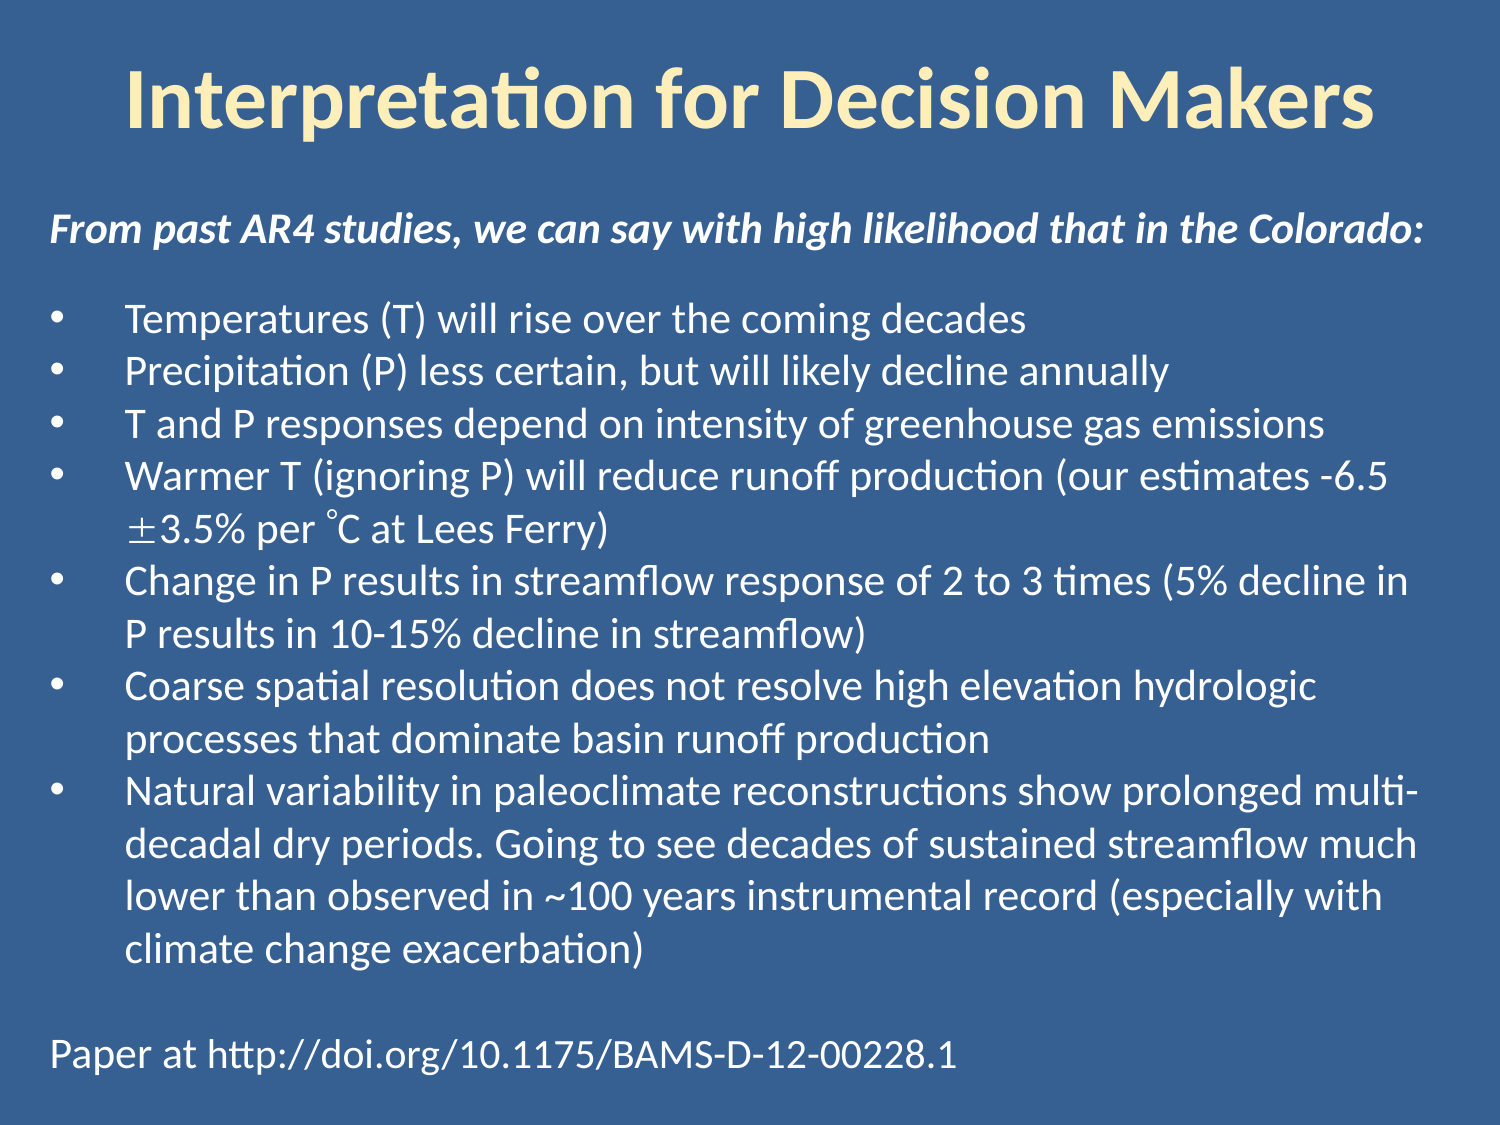

Interpretation for Decision Makers
From past AR4 studies, we can say with high likelihood that in the Colorado:

Temperatures (T) will rise over the coming decades
Precipitation (P) less certain, but will likely decline annually
T and P responses depend on intensity of greenhouse gas emissions
Warmer T (ignoring P) will reduce runoff production (our estimates -6.5 ±3.5% per °C at Lees Ferry)
Change in P results in streamflow response of 2 to 3 times (5% decline in P results in 10-15% decline in streamflow)
Coarse spatial resolution does not resolve high elevation hydrologic processes that dominate basin runoff production
Natural variability in paleoclimate reconstructions show prolonged multi-decadal dry periods. Going to see decades of sustained streamflow much lower than observed in ~100 years instrumental record (especially with climate change exacerbation)

Paper at http://doi.org/10.1175/BAMS-D-12-00228.1